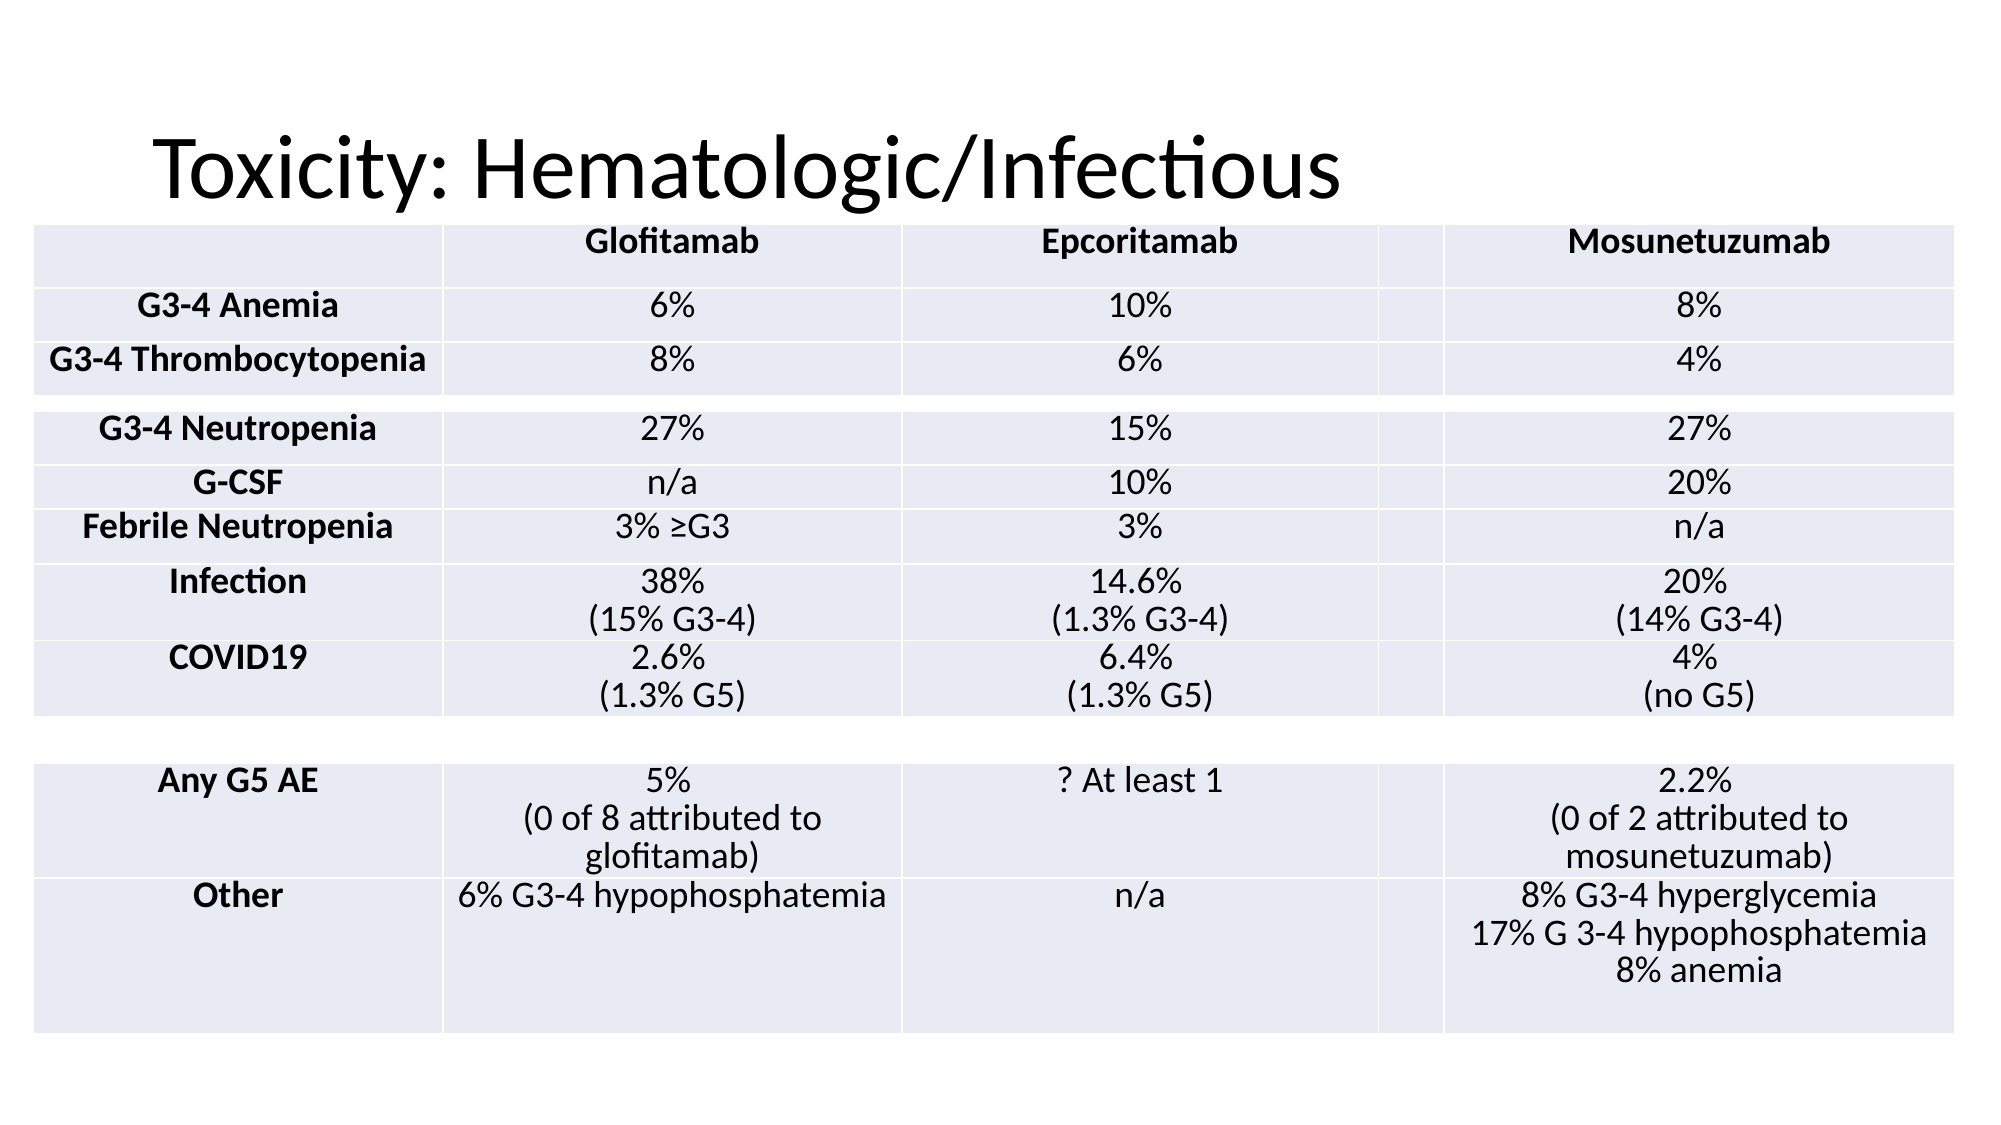

# Toxicity: Hematologic/Infectious
|  | Glofitamab | Epcoritamab |  | Mosunetuzumab |
| --- | --- | --- | --- | --- |
| G3-4 Anemia | 6% | 10% |  | 8% |
| G3-4 Thrombocytopenia | 8% | 6% |  | 4% |
| G3-4 Neutropenia | 27% | 15% |  | 27% |
| --- | --- | --- | --- | --- |
| G-CSF | n/a | 10% |  | 20% |
| Febrile Neutropenia | 3% ≥G3 | 3% |  | n/a |
| Infection | 38% (15% G3-4) | 14.6% (1.3% G3-4) |  | 20% (14% G3-4) |
| COVID19 | 2.6% (1.3% G5) | 6.4% (1.3% G5) |  | 4% (no G5) |
| Any G5 AE | 5% (0 of 8 attributed to glofitamab) | ? At least 1 |  | 2.2% (0 of 2 attributed to mosunetuzumab) |
| --- | --- | --- | --- | --- |
| Other | 6% G3-4 hypophosphatemia | n/a |  | 8% G3-4 hyperglycemia 17% G 3-4 hypophosphatemia 8% anemia |